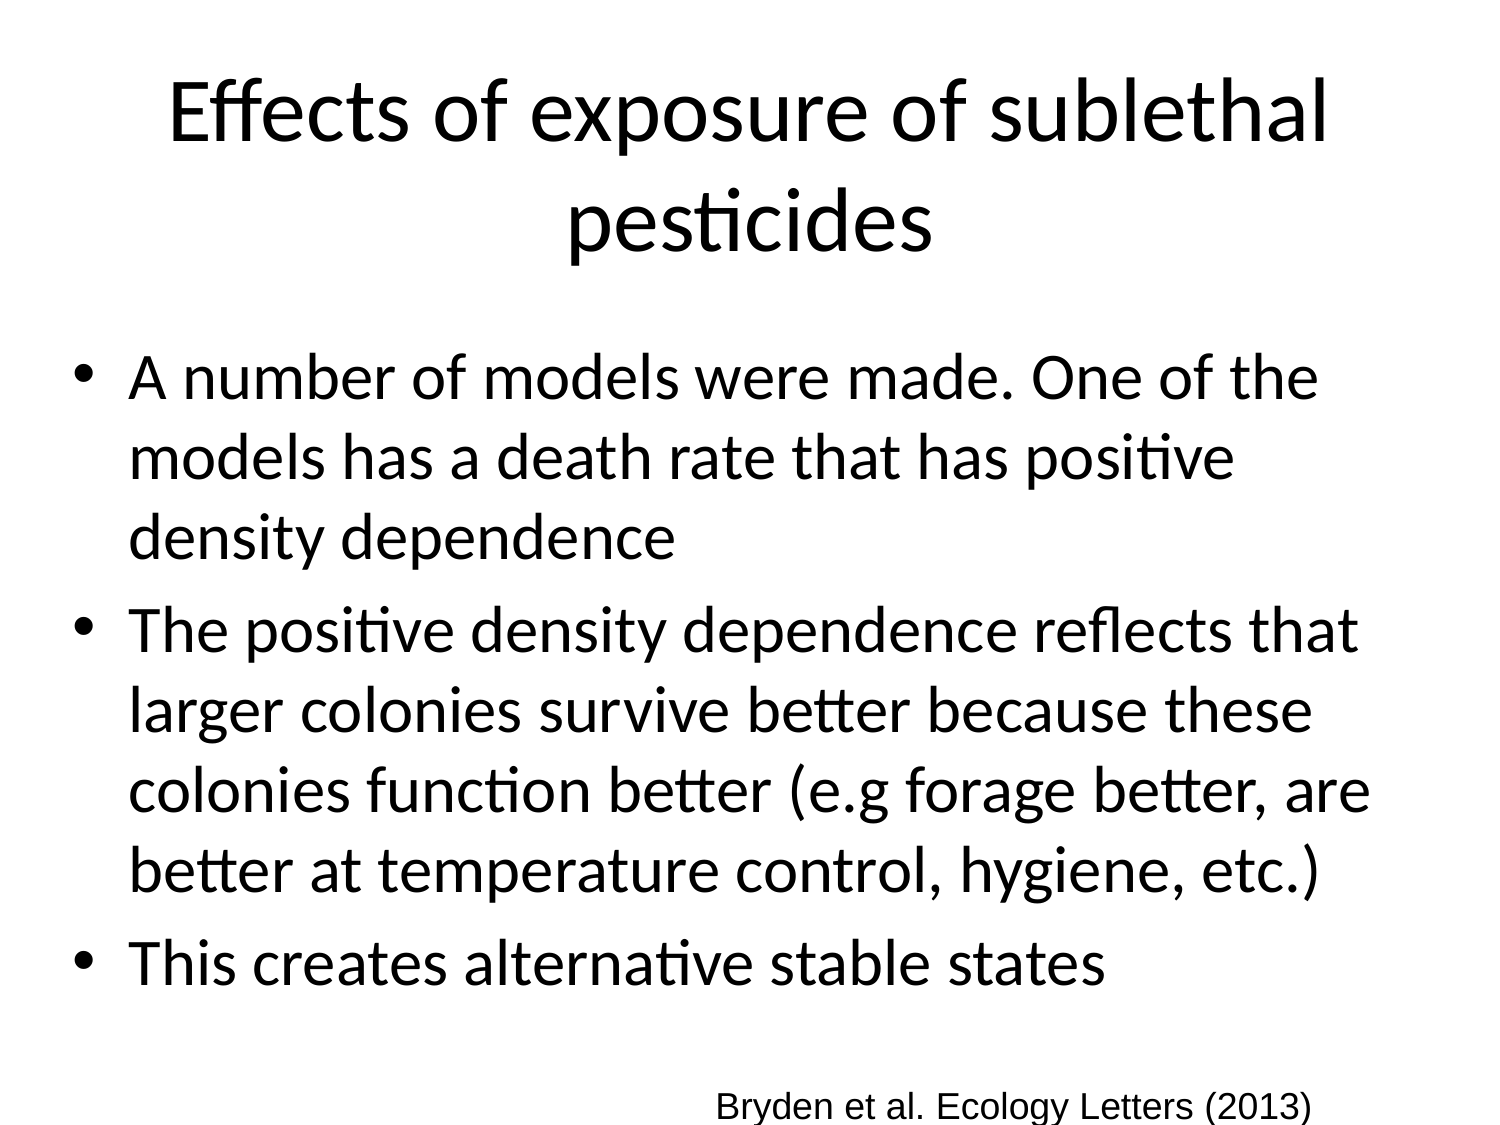

# Effects of exposure of sublethal pesticides
A number of models were made. One of the models has a death rate that has positive density dependence
The positive density dependence reflects that larger colonies survive better because these colonies function better (e.g forage better, are better at temperature control, hygiene, etc.)
This creates alternative stable states
Bryden et al. Ecology Letters (2013)